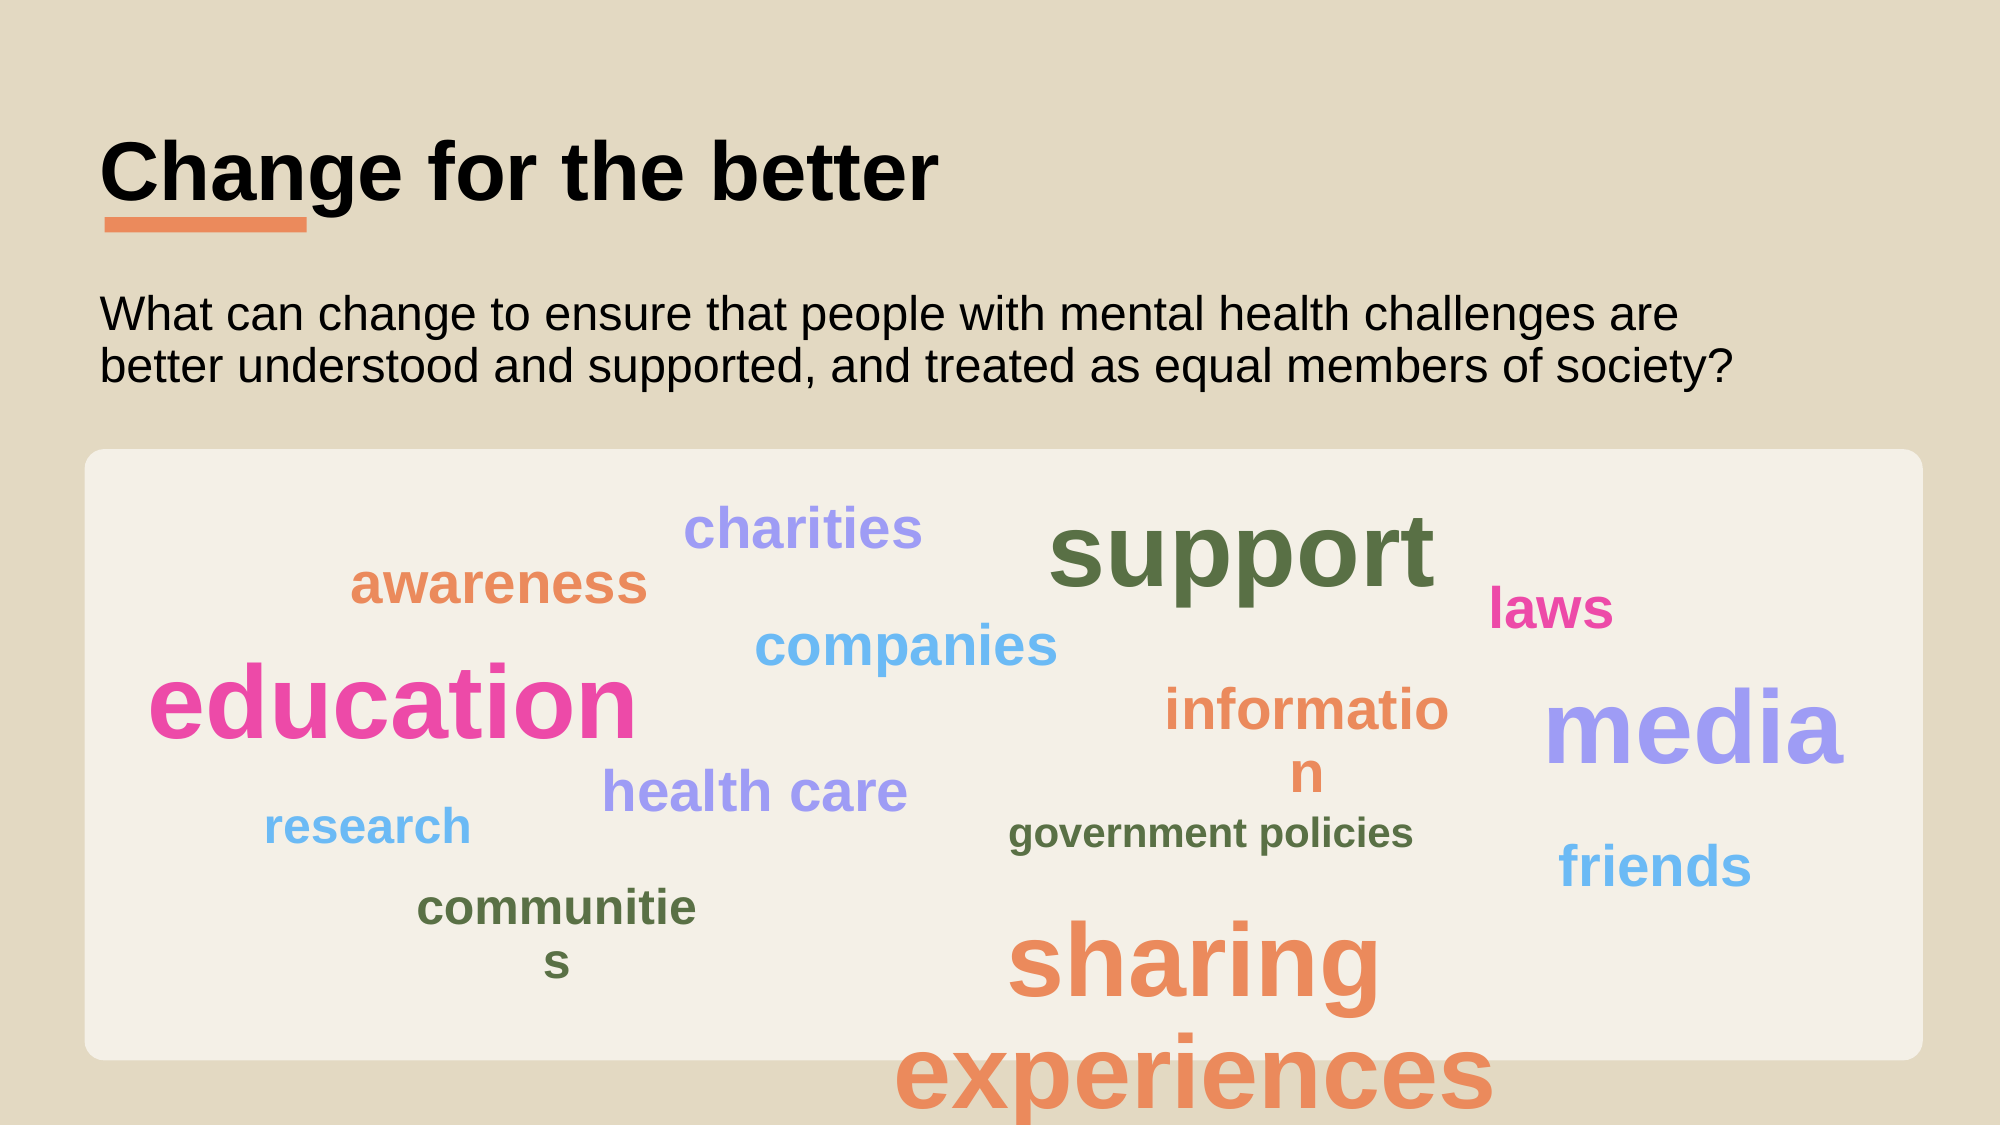

# Change for the better

What can change to ensure that people with mental health challenges are better understood and supported, and treated as equal members of society?

support
charities
awareness
laws
companies
education
media
information
health care
research
government policies
friends
communities
sharing experiences